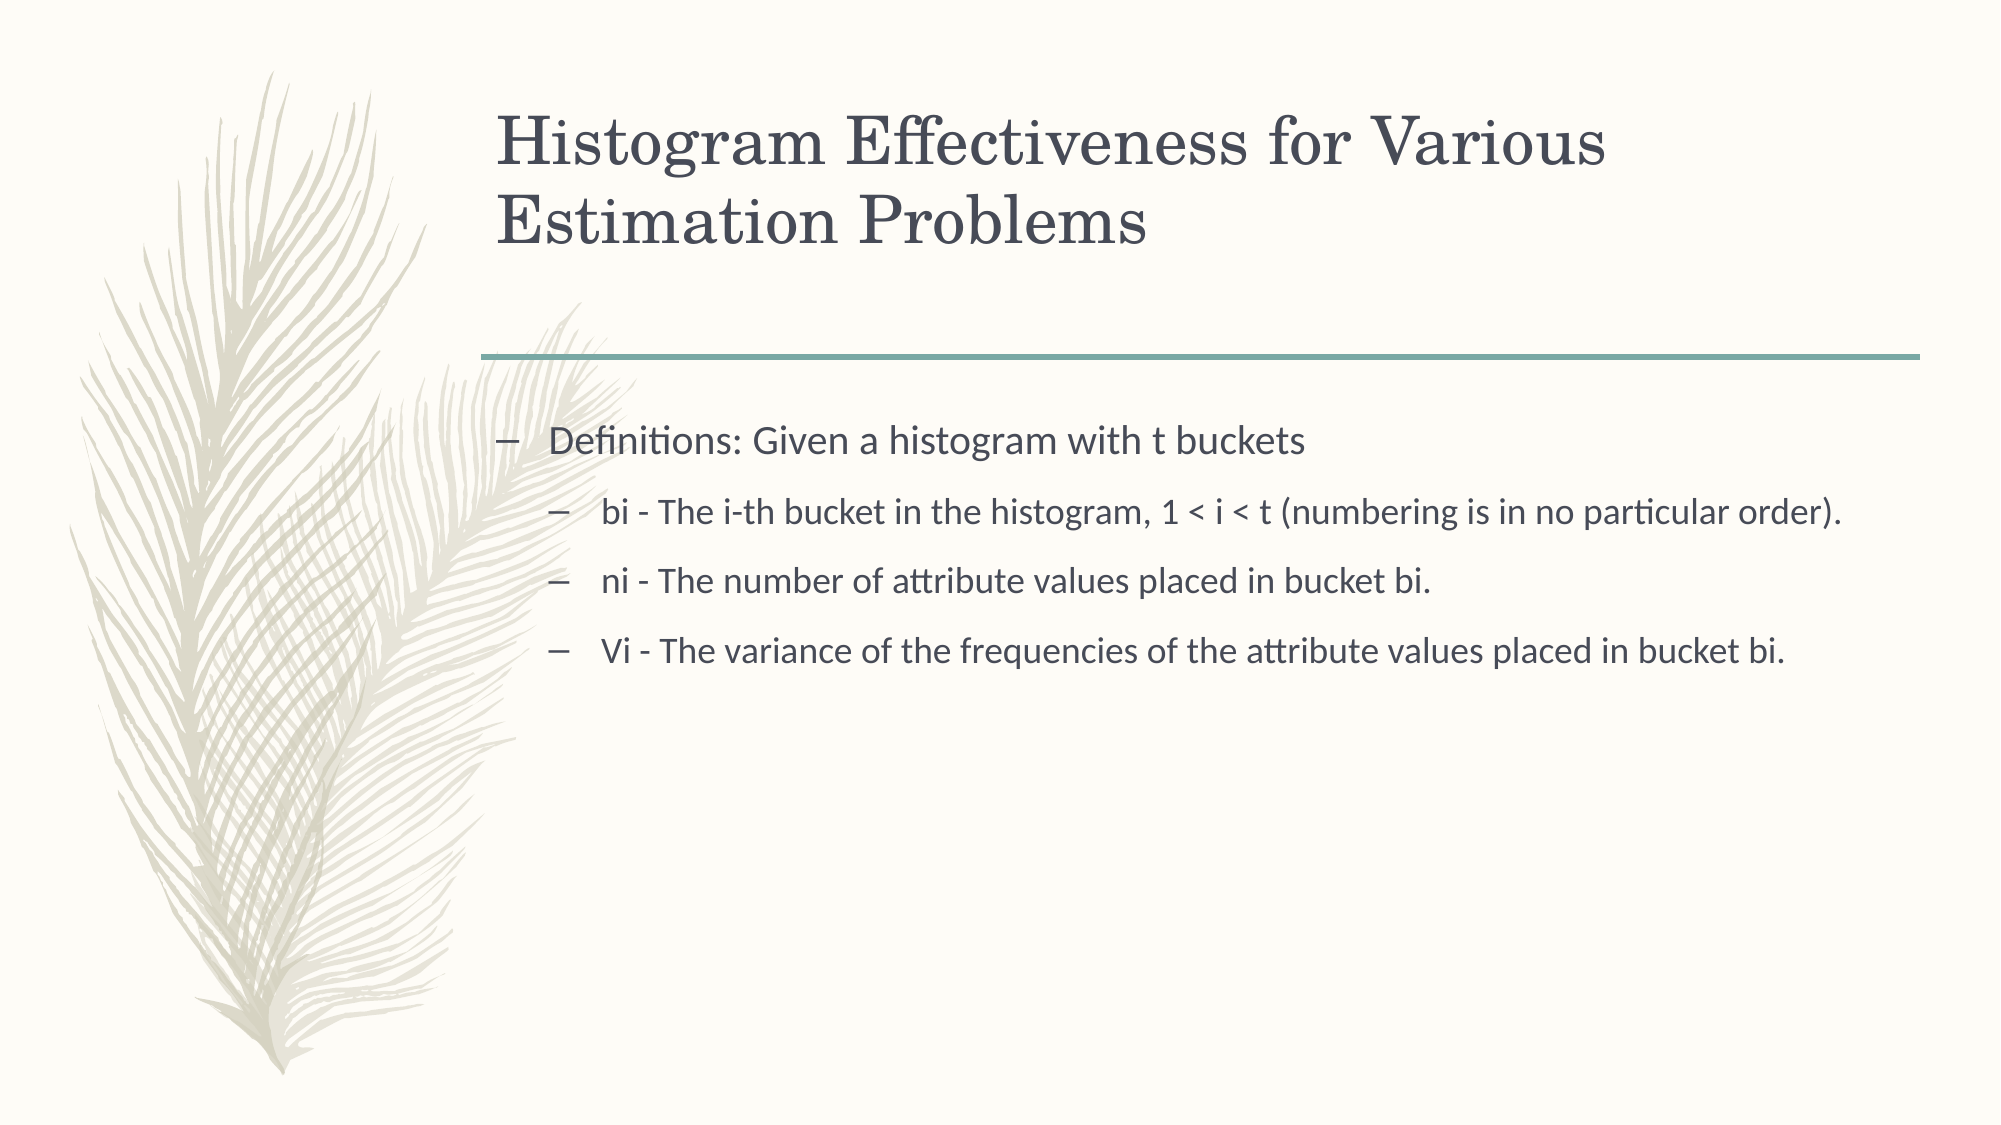

# Histogram Effectiveness for Various Estimation Problems
Definitions: Given a histogram with t buckets
bi - The i-th bucket in the histogram, 1 < i < t (numbering is in no particular order).
ni - The number of attribute values placed in bucket bi.
Vi - The variance of the frequencies of the attribute values placed in bucket bi.